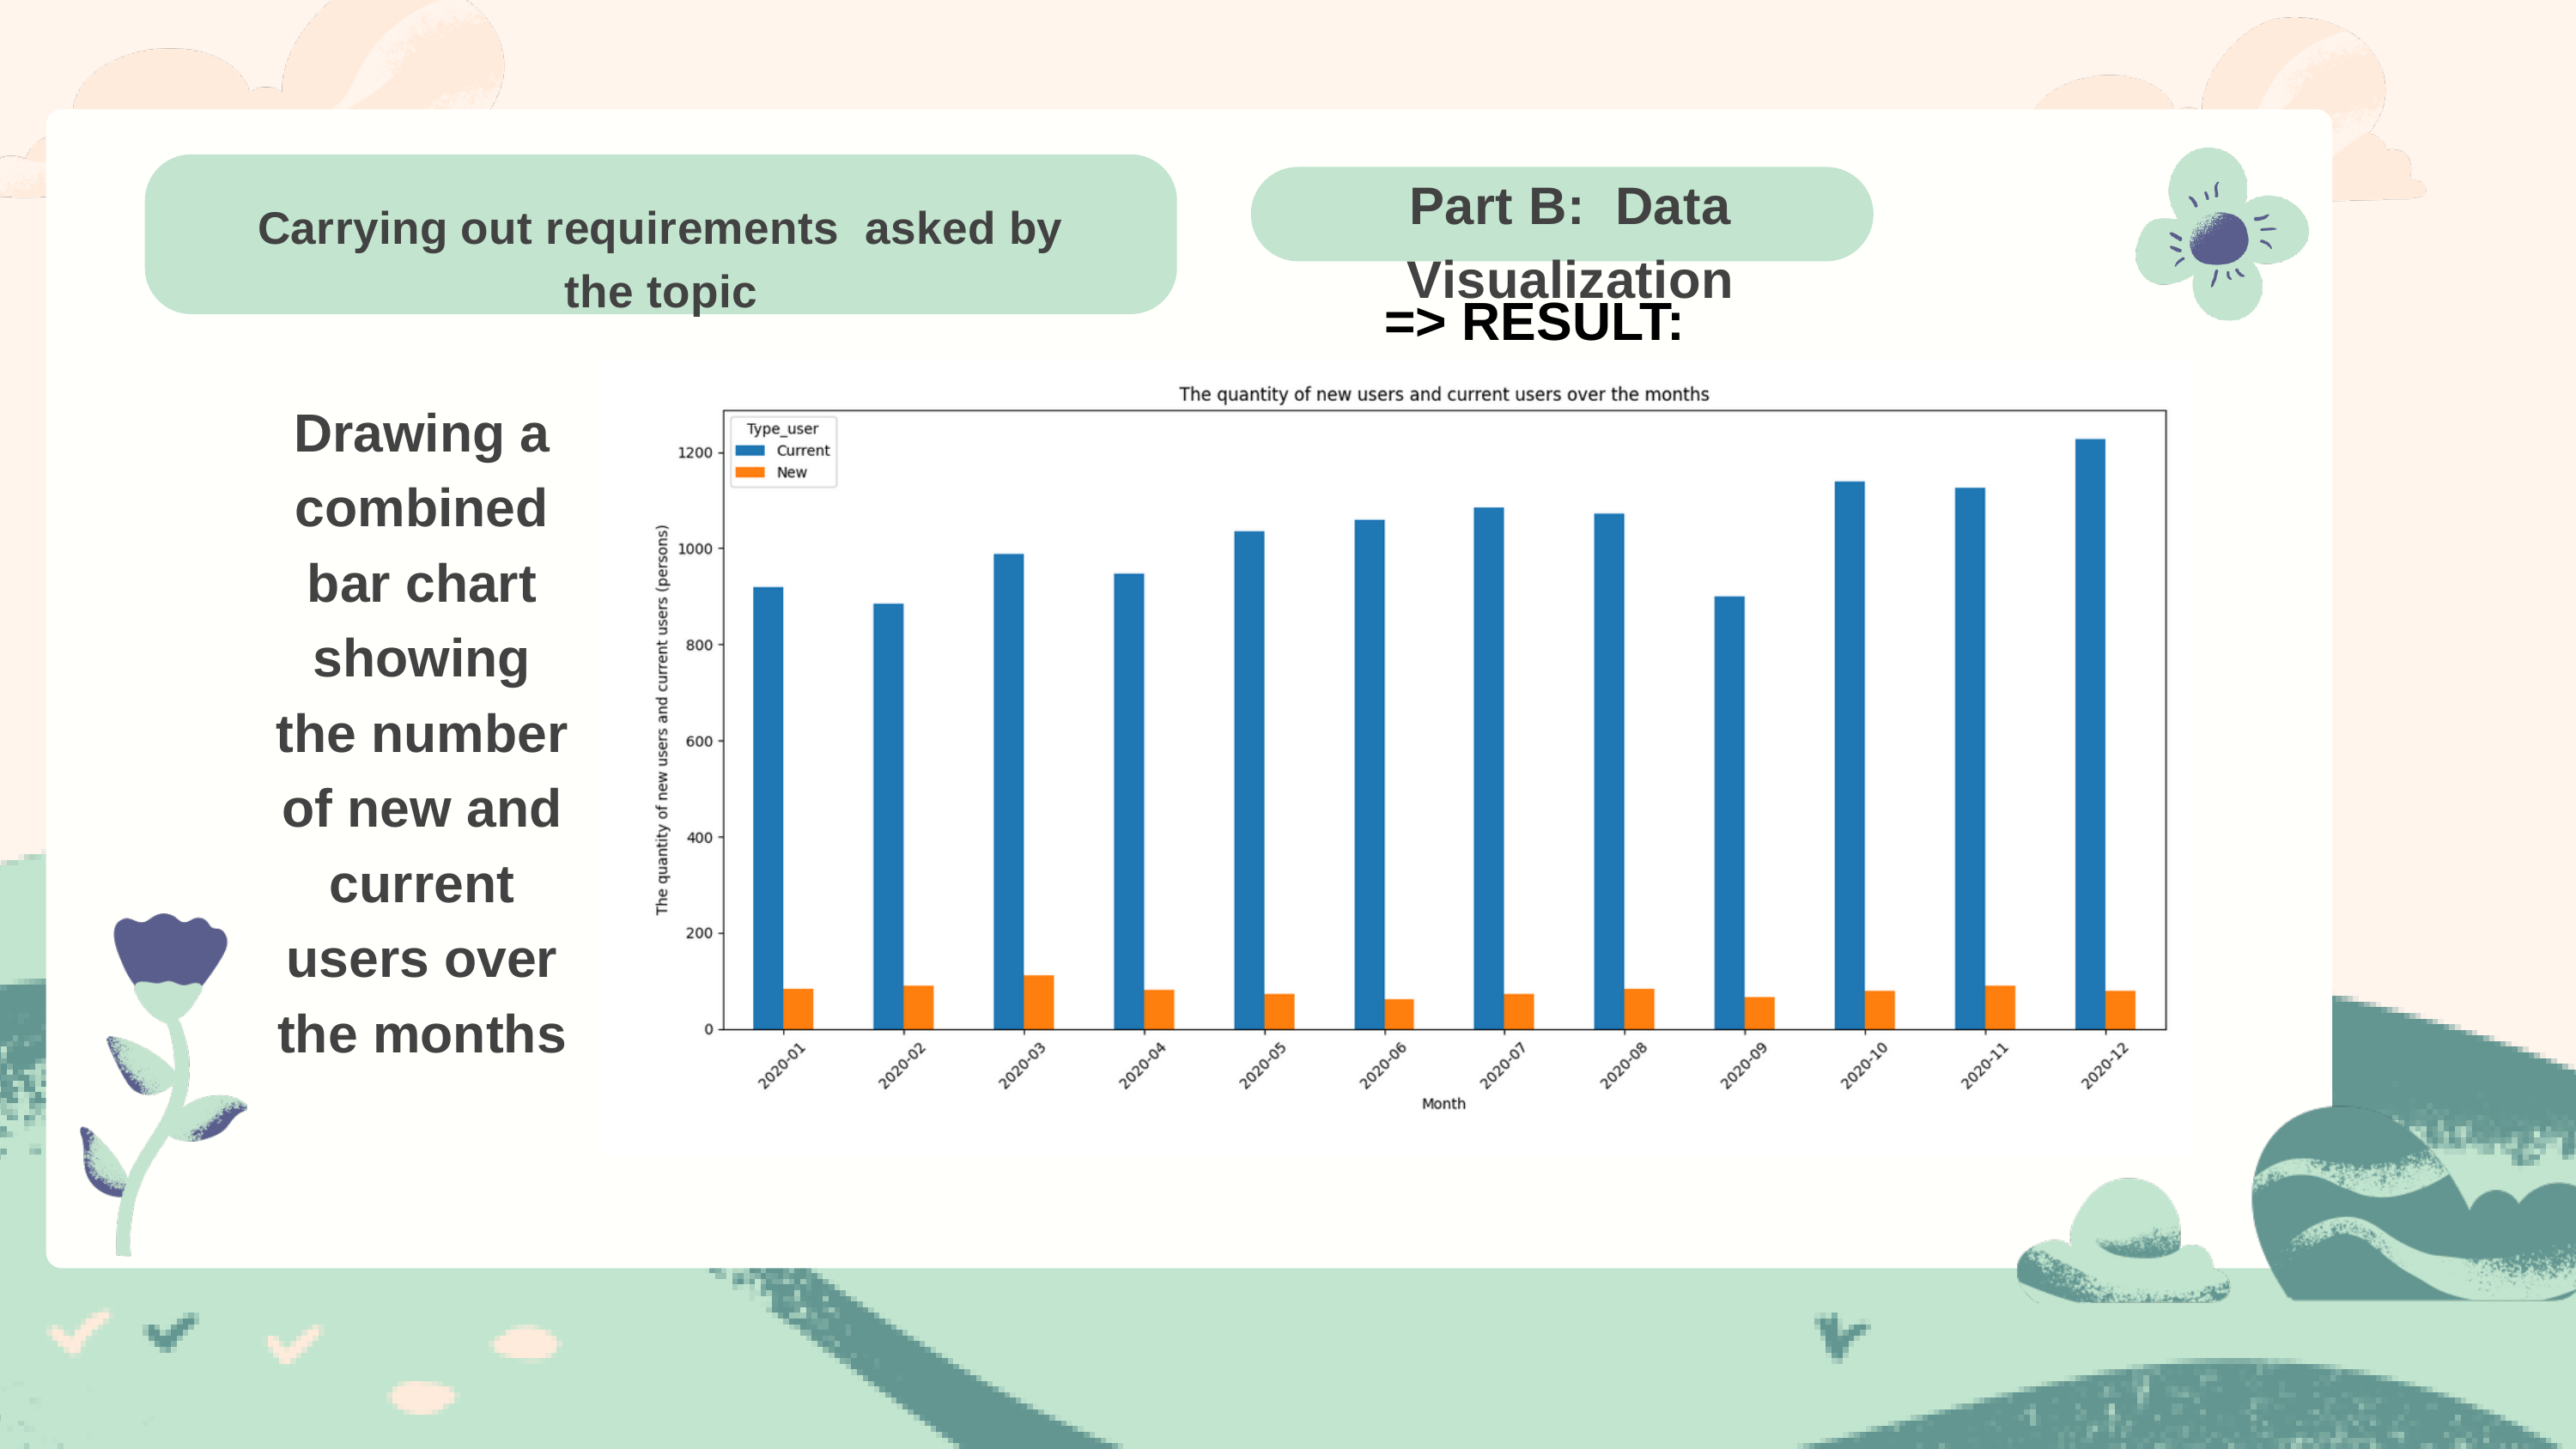

s

Part B:  Data Visualization

Carrying out requirements  asked by the topic
=> RESULT:

Drawing a combined bar chart showing the number of new and current users over the months